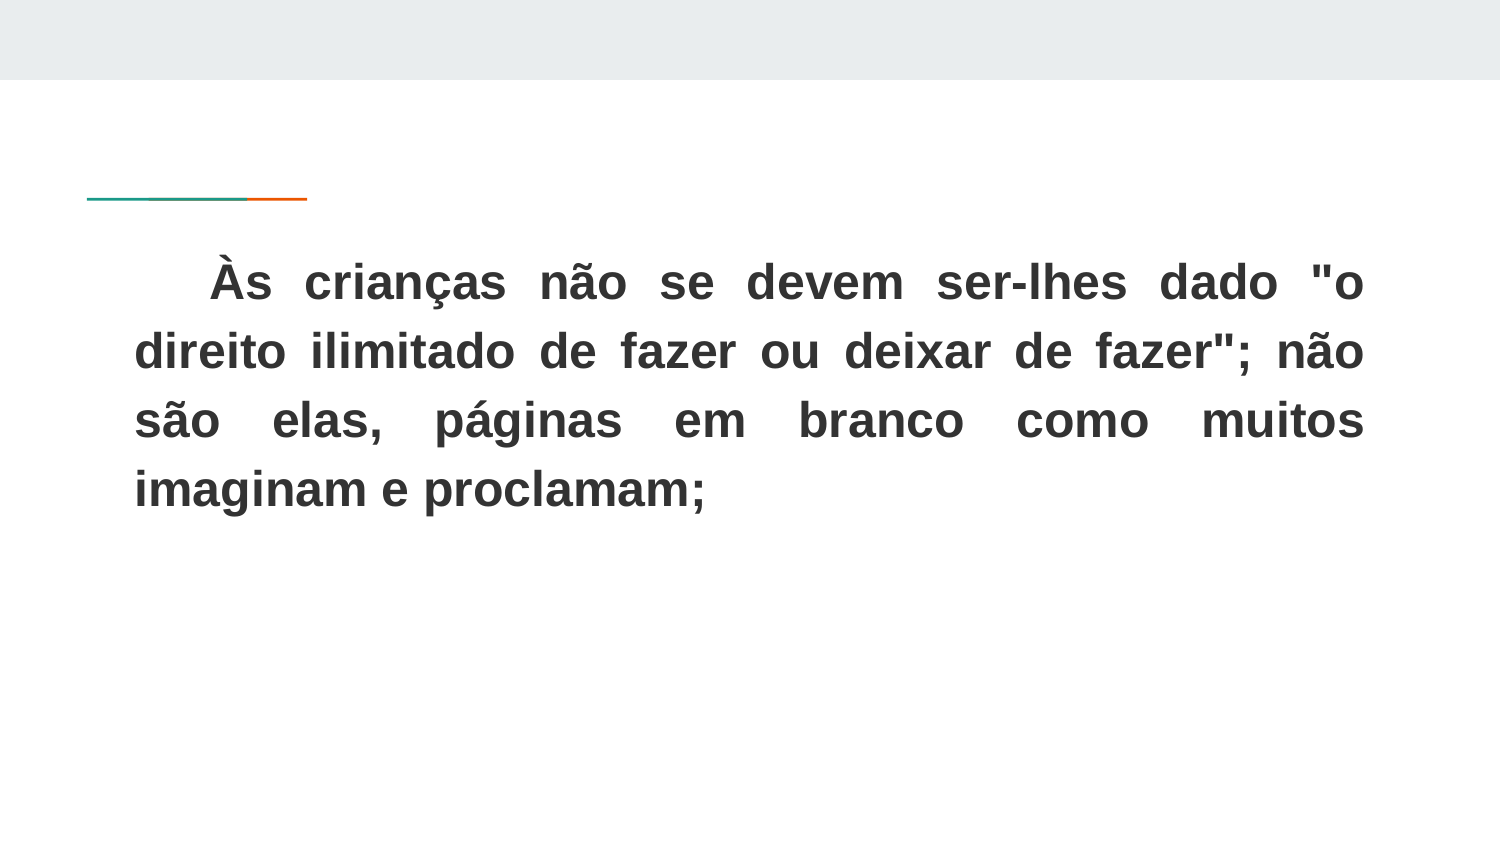

Às crianças não se devem ser-lhes dado "o direito ilimitado de fazer ou deixar de fazer"; não são elas, páginas em branco como muitos imaginam e proclamam;